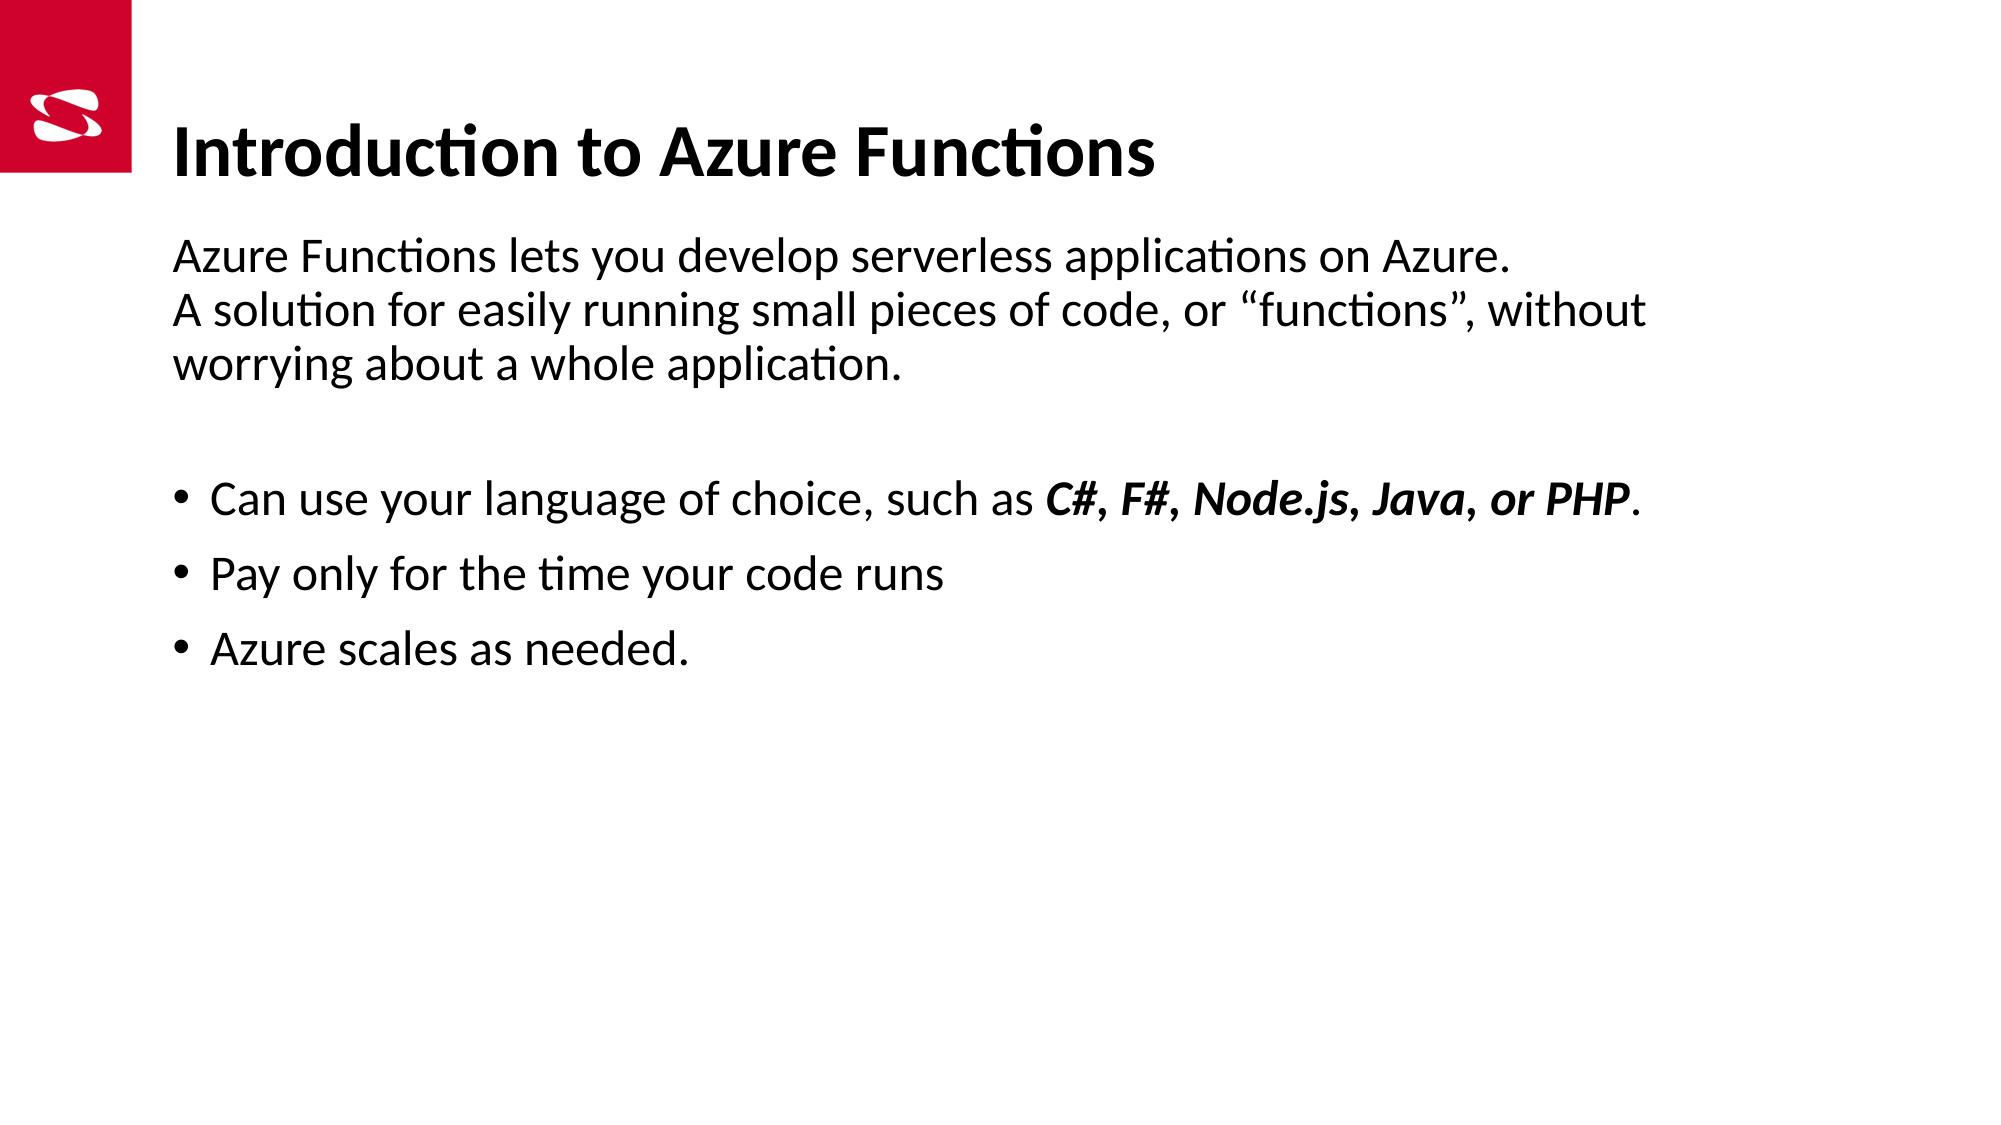

# Introduction to Azure Functions
Azure Functions lets you develop serverless applications on Azure.
A solution for easily running small pieces of code, or “functions”, without worrying about a whole application.
Can use your language of choice, such as C#, F#, Node.js, Java, or PHP.
Pay only for the time your code runs
Azure scales as needed.